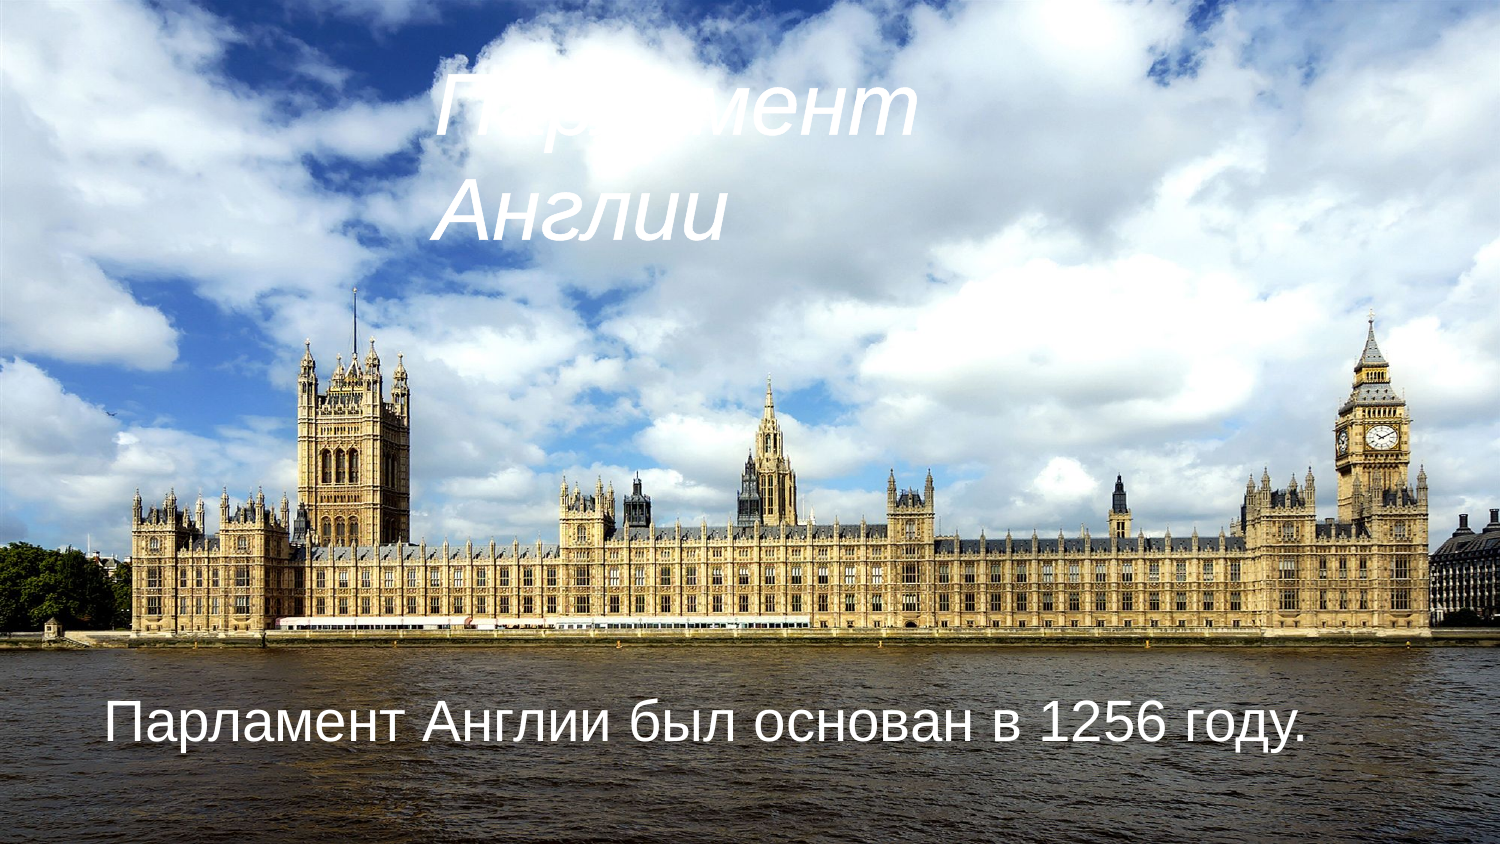

# Парламент Англии
Парламент Англии был основан в 1256 году.